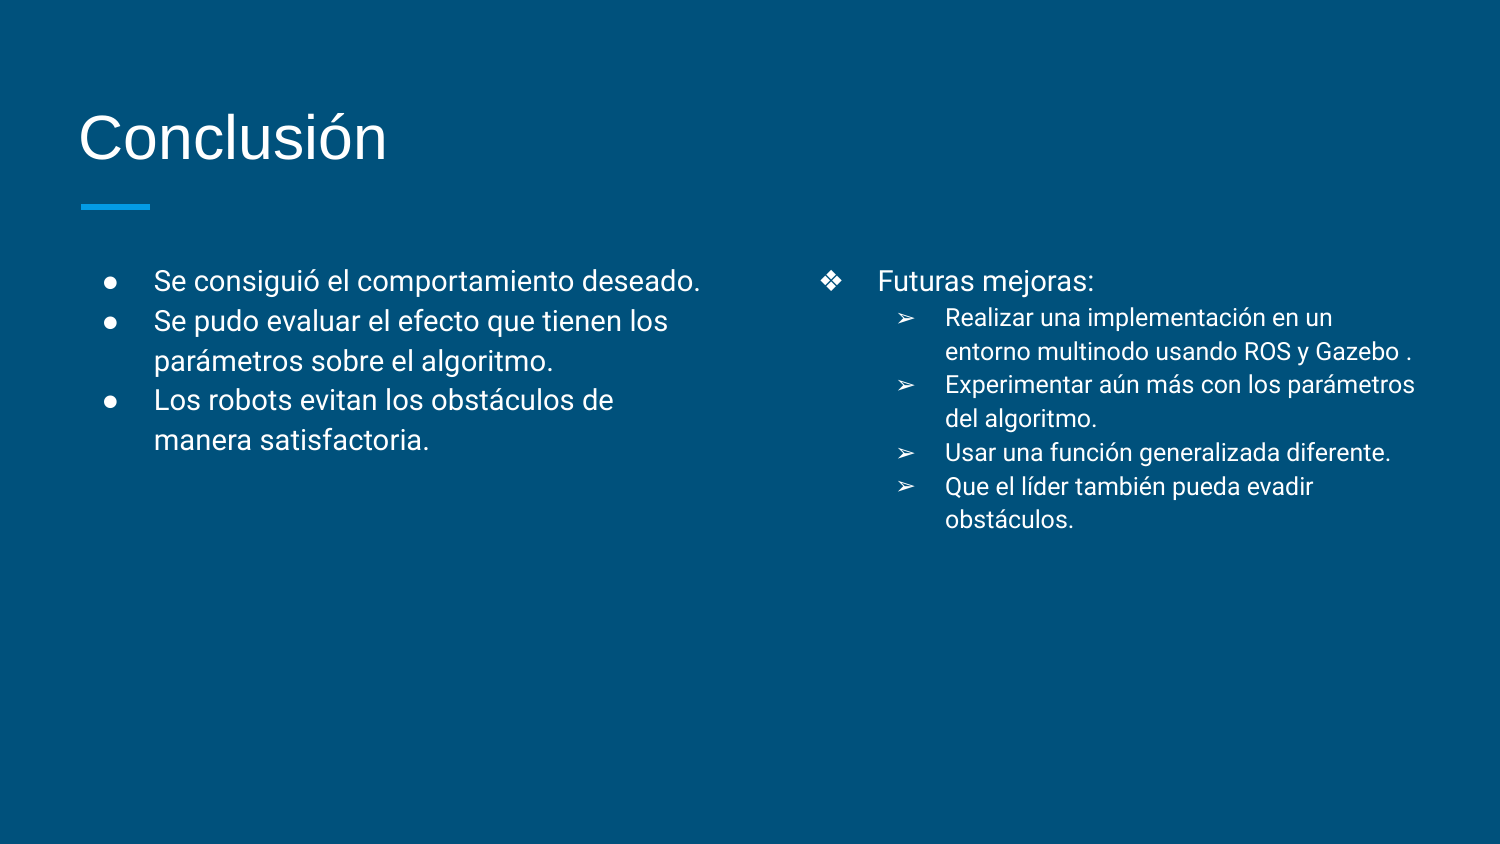

# Conclusión
Se consiguió el comportamiento deseado.
Se pudo evaluar el efecto que tienen los parámetros sobre el algoritmo.
Los robots evitan los obstáculos de manera satisfactoria.
 Futuras mejoras:
Realizar una implementación en un entorno multinodo usando ROS y Gazebo .
Experimentar aún más con los parámetros del algoritmo.
Usar una función generalizada diferente.
Que el líder también pueda evadir obstáculos.